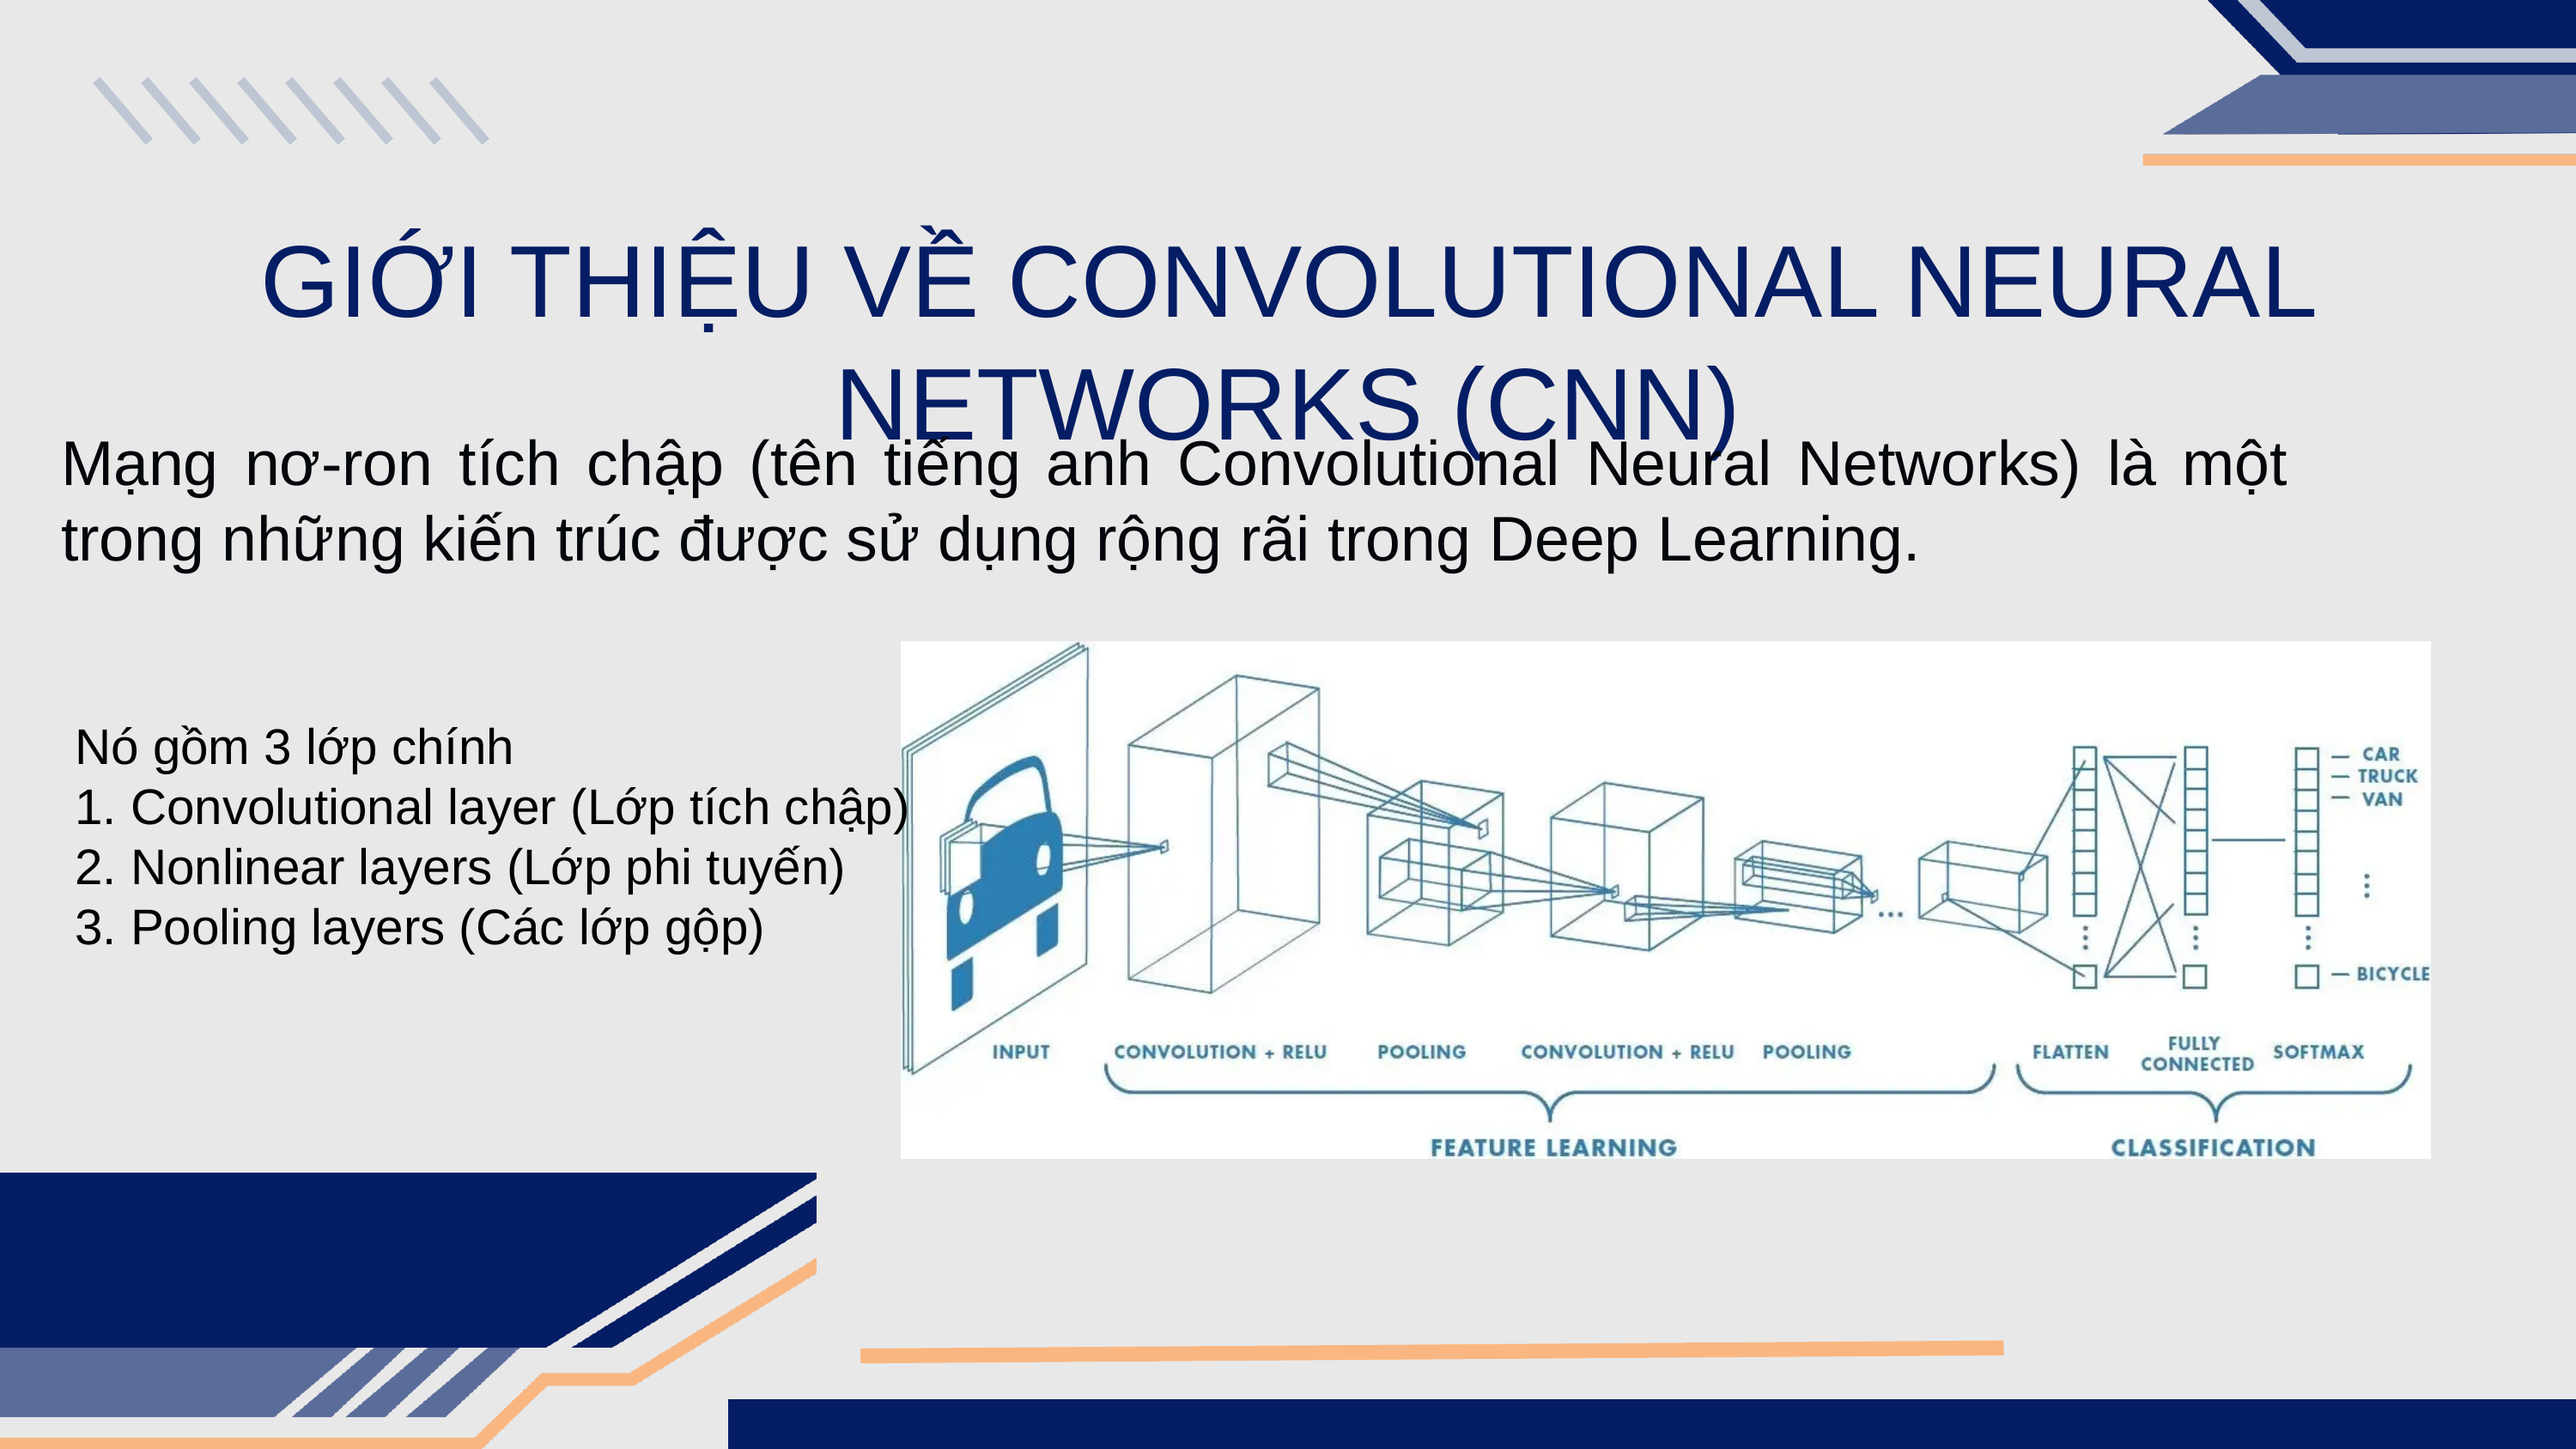

GIỚI THIỆU VỀ CONVOLUTIONAL NEURAL NETWORKS (CNN)

Mạng nơ-ron tích chập (tên tiếng anh Convolutional Neural Networks) là một trong những kiến trúc được sử dụng rộng rãi trong Deep Learning.

Nó gồm 3 lớp chính
1. Convolutional layer (Lớp tích chập)
2. Nonlinear layers (Lớp phi tuyến)
3. Pooling layers (Các lớp gộp)